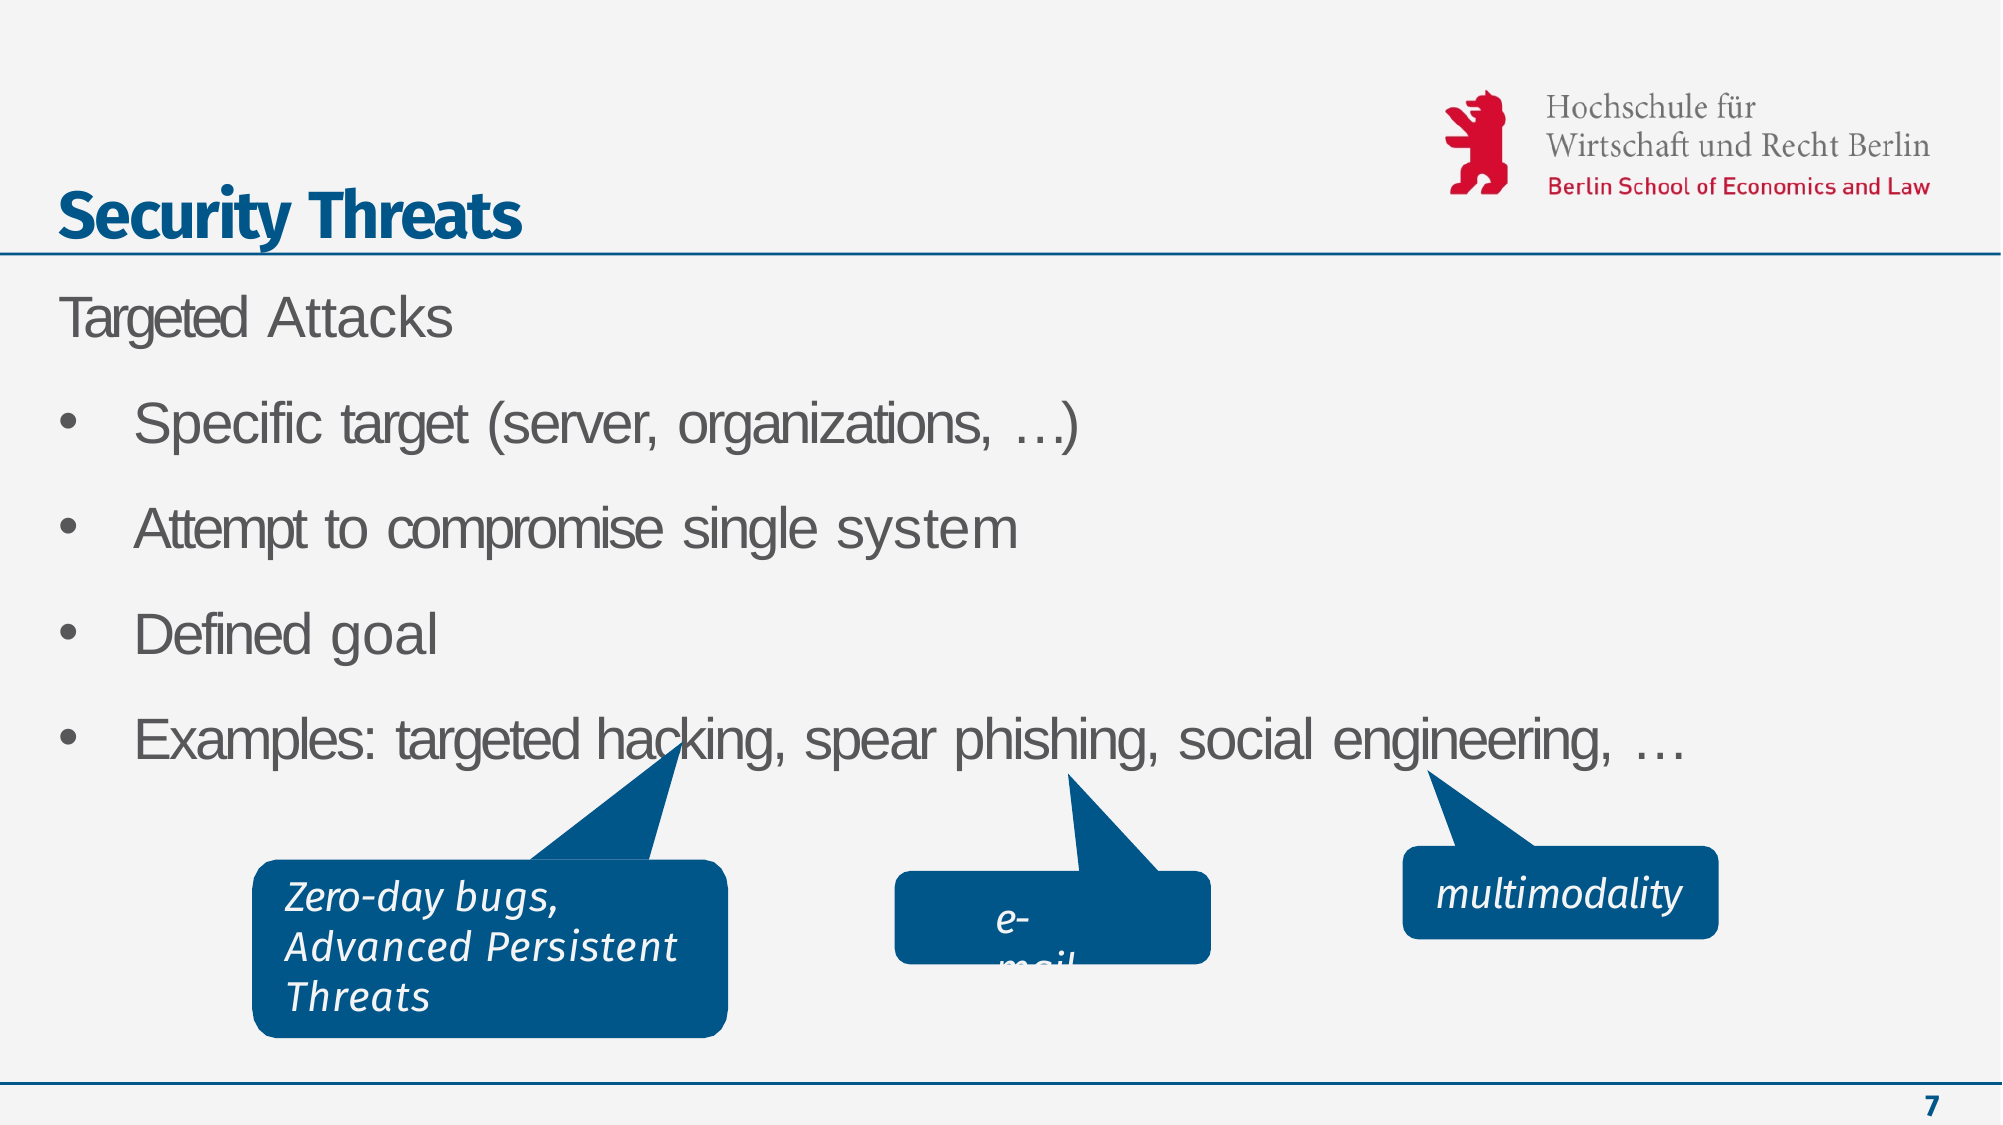

# Security Threats
Targeted Attacks
Specific target (server, organizations, …)
Attempt to compromise single system
Defined goal
Examples: targeted hacking, spear phishing, social engineering, …

multimodality
Zero-day bugs, Advanced Persistent Threats
e-mail
7